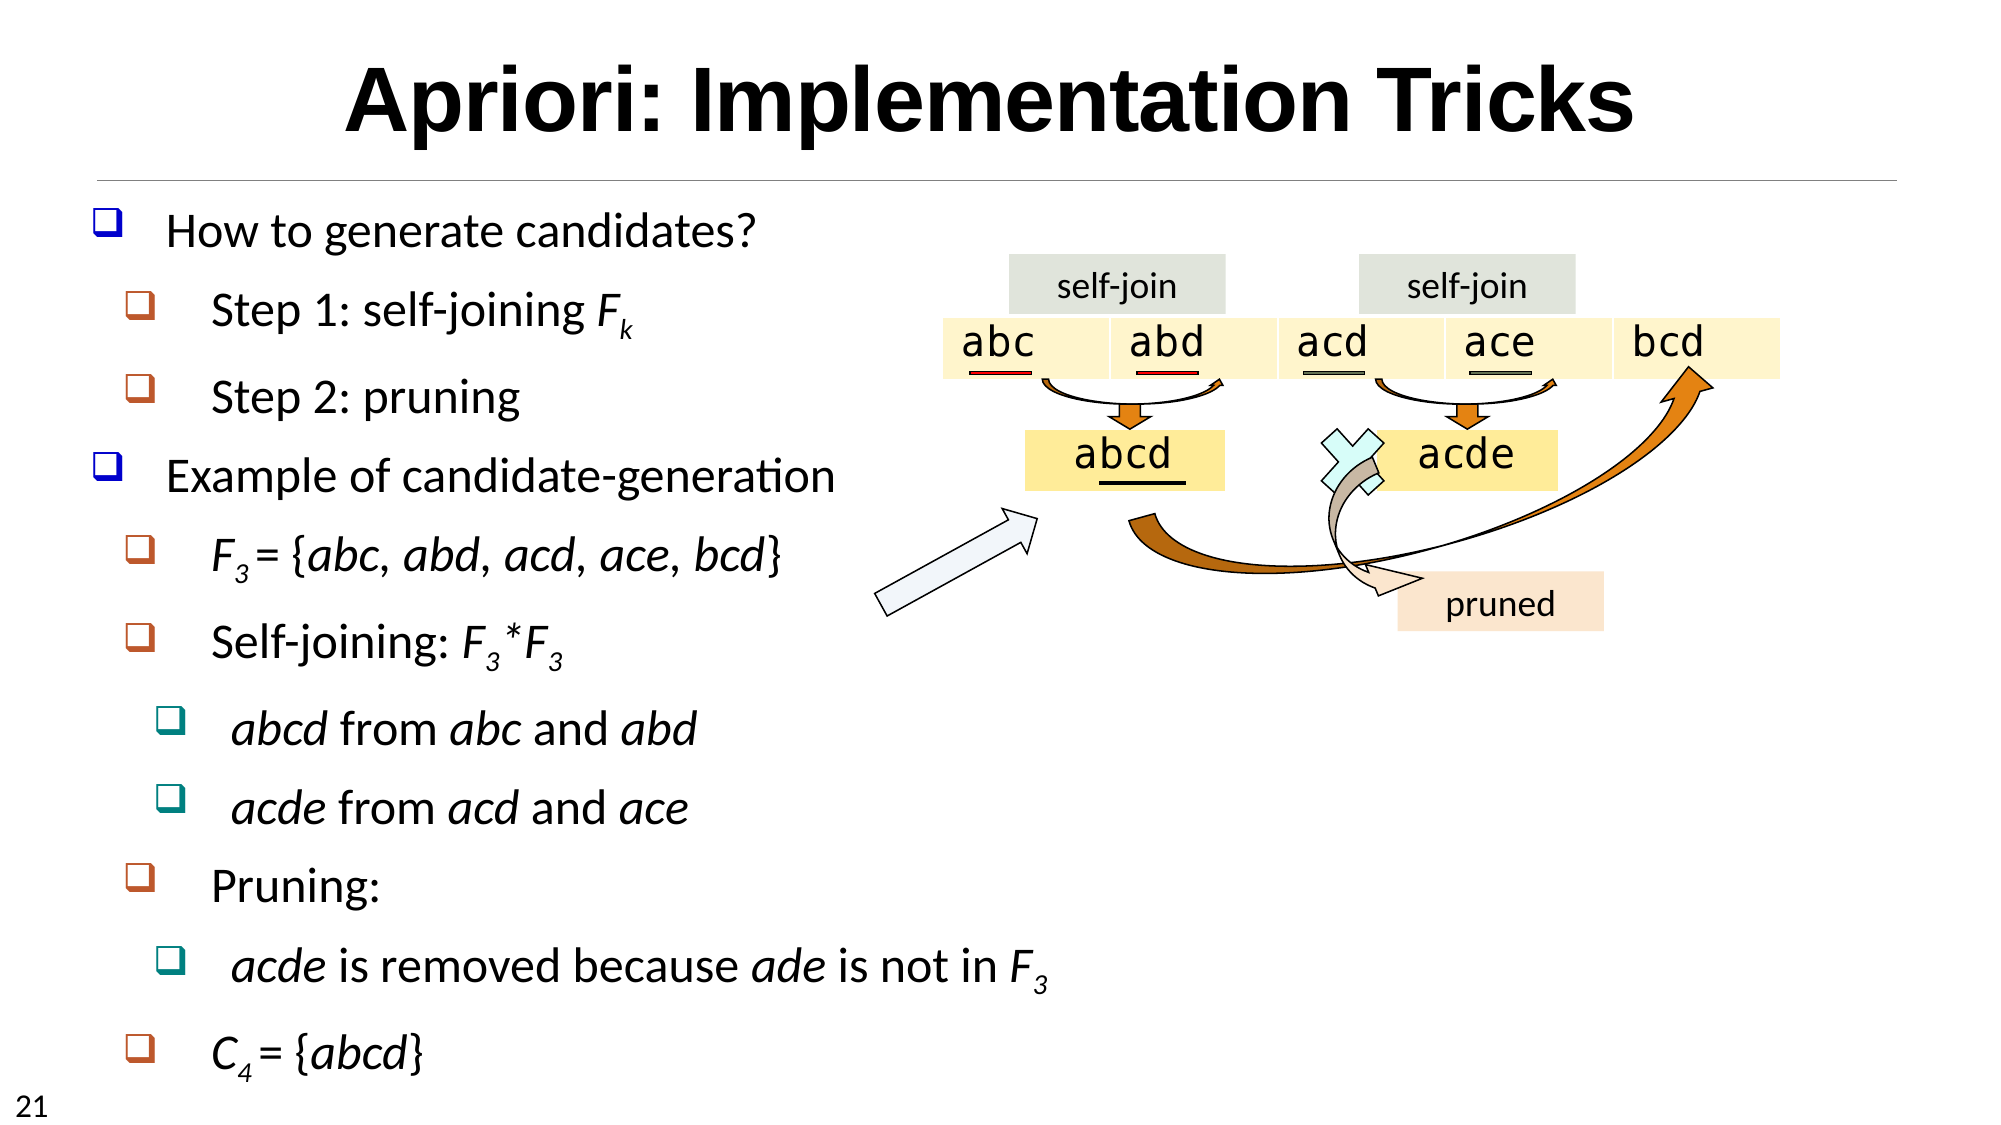

# Apriori: Implementation Tricks
How to generate candidates?
Step 1: self-joining Fk
Step 2: pruning
Example of candidate-generation
F3 = {abc, abd, acd, ace, bcd}
Self-joining: F3*F3
abcd from abc and abd
acde from acd and ace
Pruning:
acde is removed because ade is not in F3
C4 = {abcd}

self-join
self-join
| abc | abd | acd | ace | bcd |
| --- | --- | --- | --- | --- |

| abcd |
| --- |
| acde |
| --- |

pruned